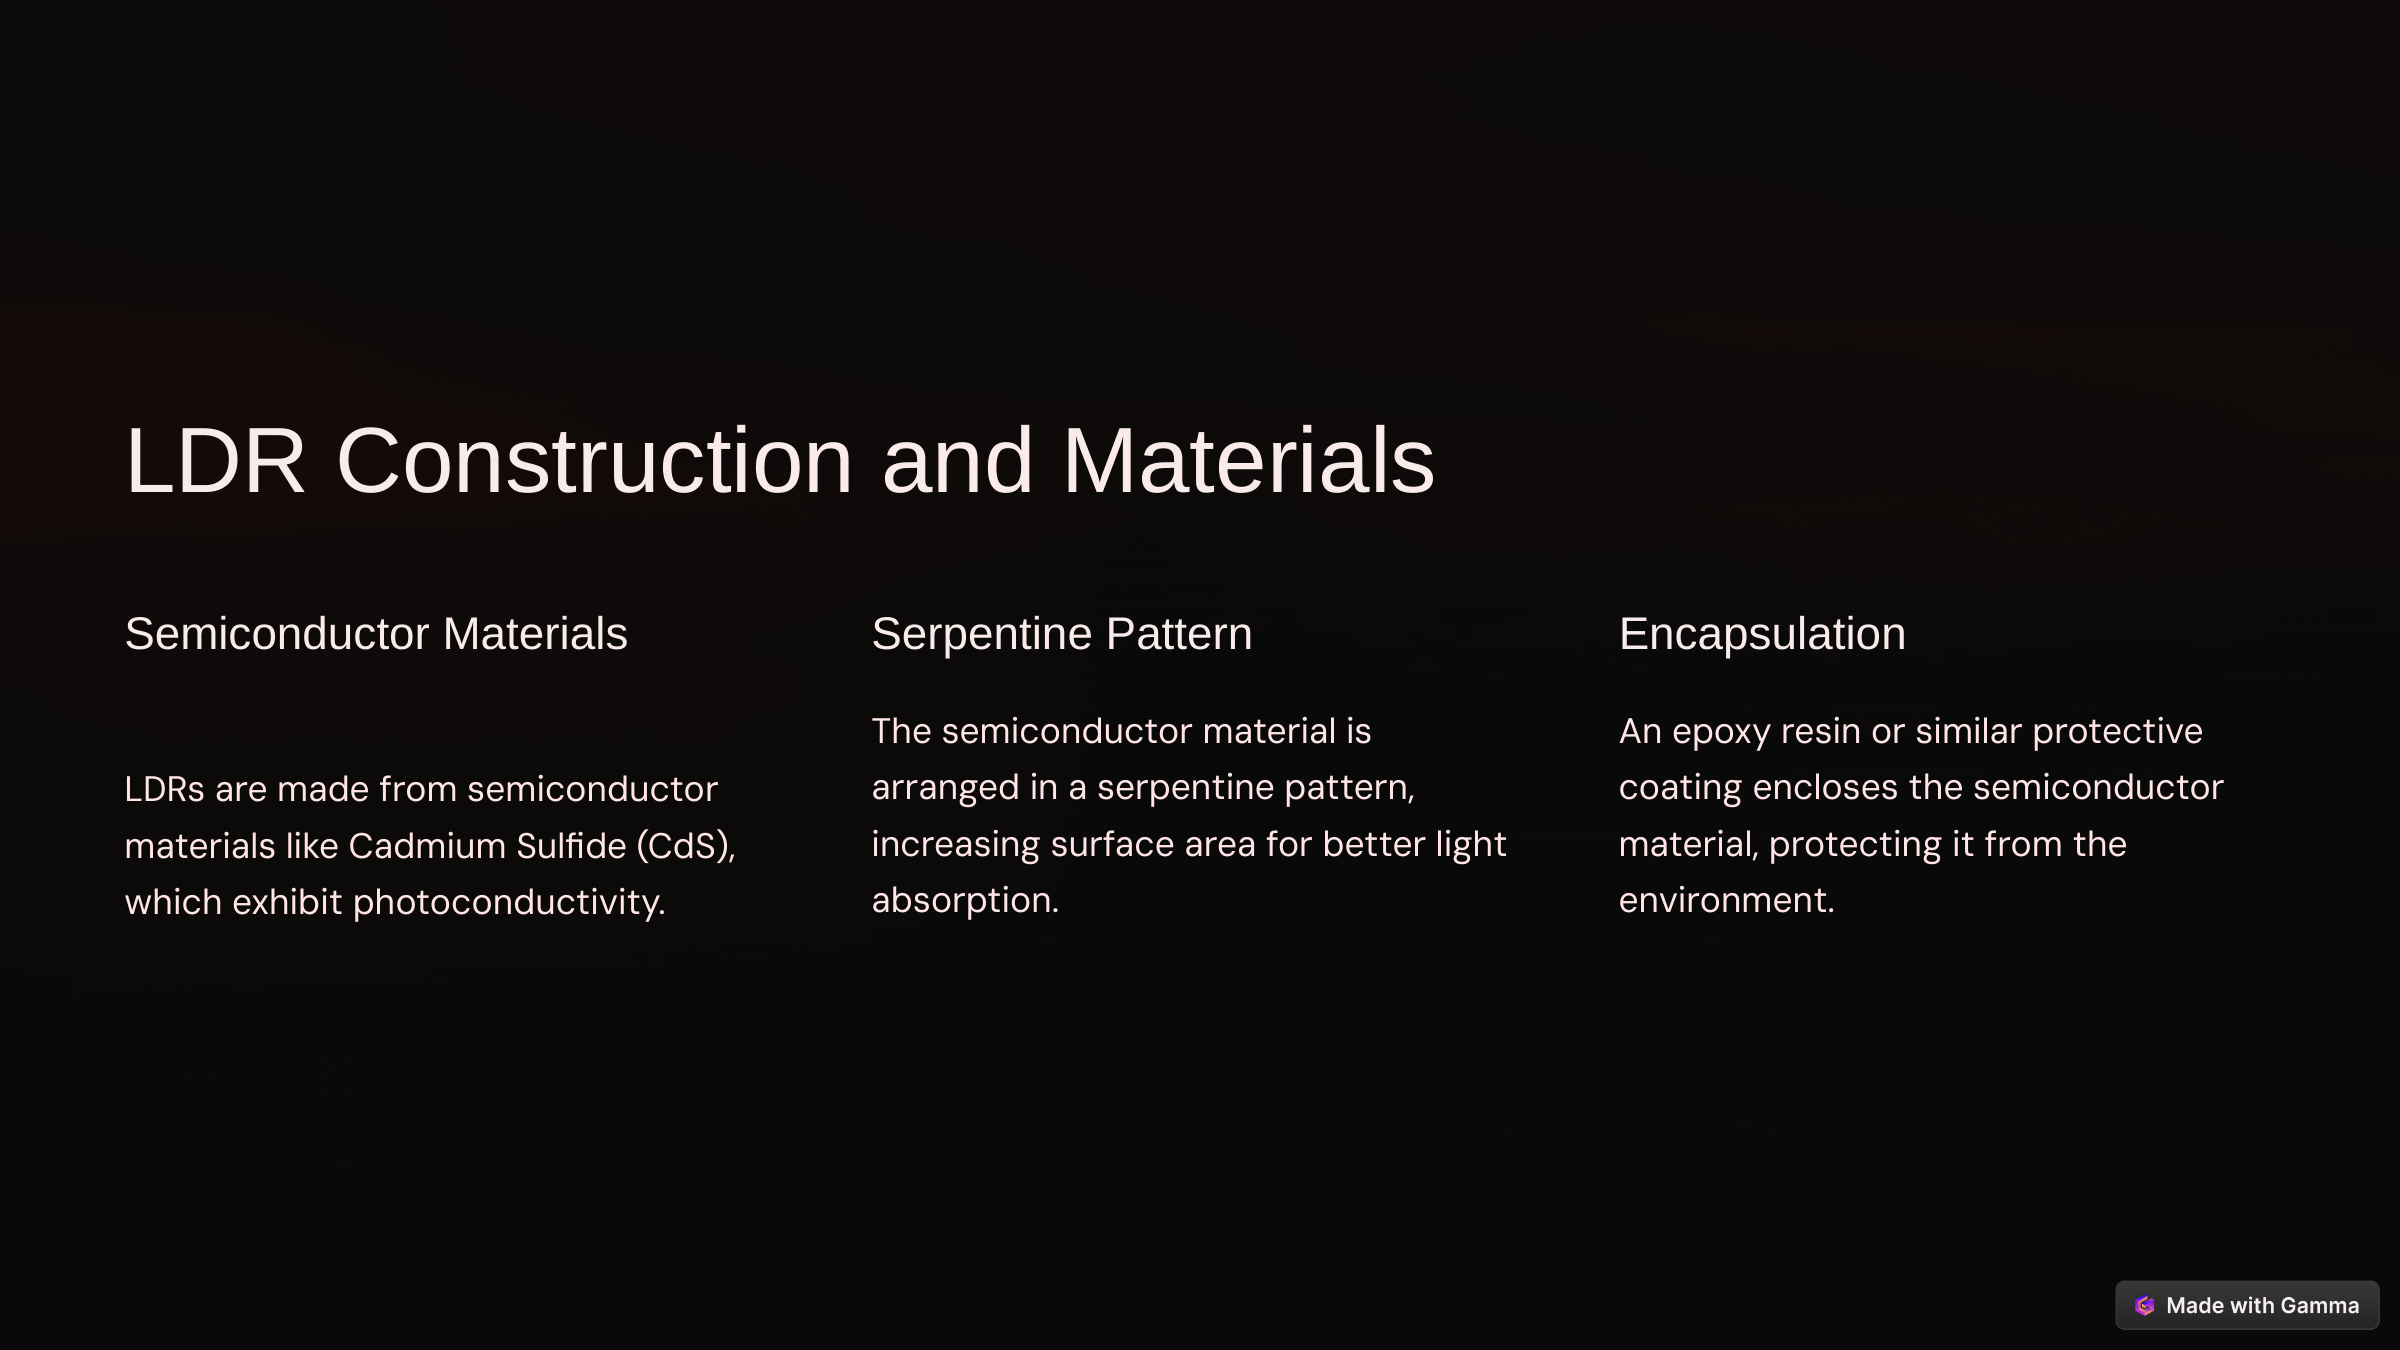

LDR Construction and Materials
Semiconductor Materials
Serpentine Pattern
Encapsulation
The semiconductor material is arranged in a serpentine pattern, increasing surface area for better light absorption.
An epoxy resin or similar protective coating encloses the semiconductor material, protecting it from the environment.
LDRs are made from semiconductor materials like Cadmium Sulfide (CdS), which exhibit photoconductivity.